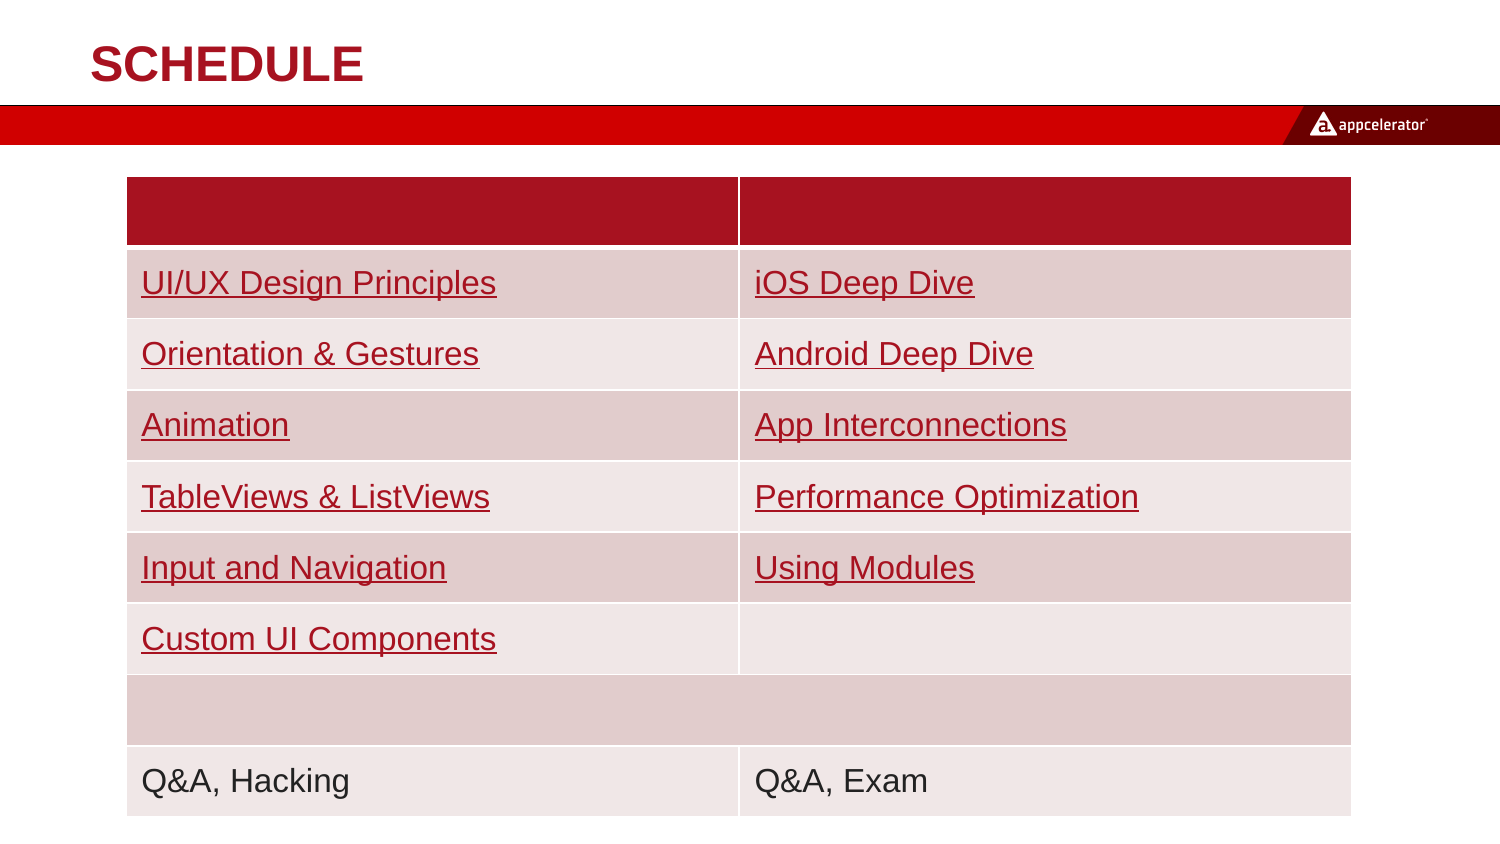

# Schedule
|  |  |
| --- | --- |
| UI/UX Design Principles | iOS Deep Dive |
| Orientation & Gestures | Android Deep Dive |
| Animation | App Interconnections |
| TableViews & ListViews | Performance Optimization |
| Input and Navigation | Using Modules |
| Custom UI Components |  |
|  |  |
| Q&A, Hacking | Q&A, Exam |